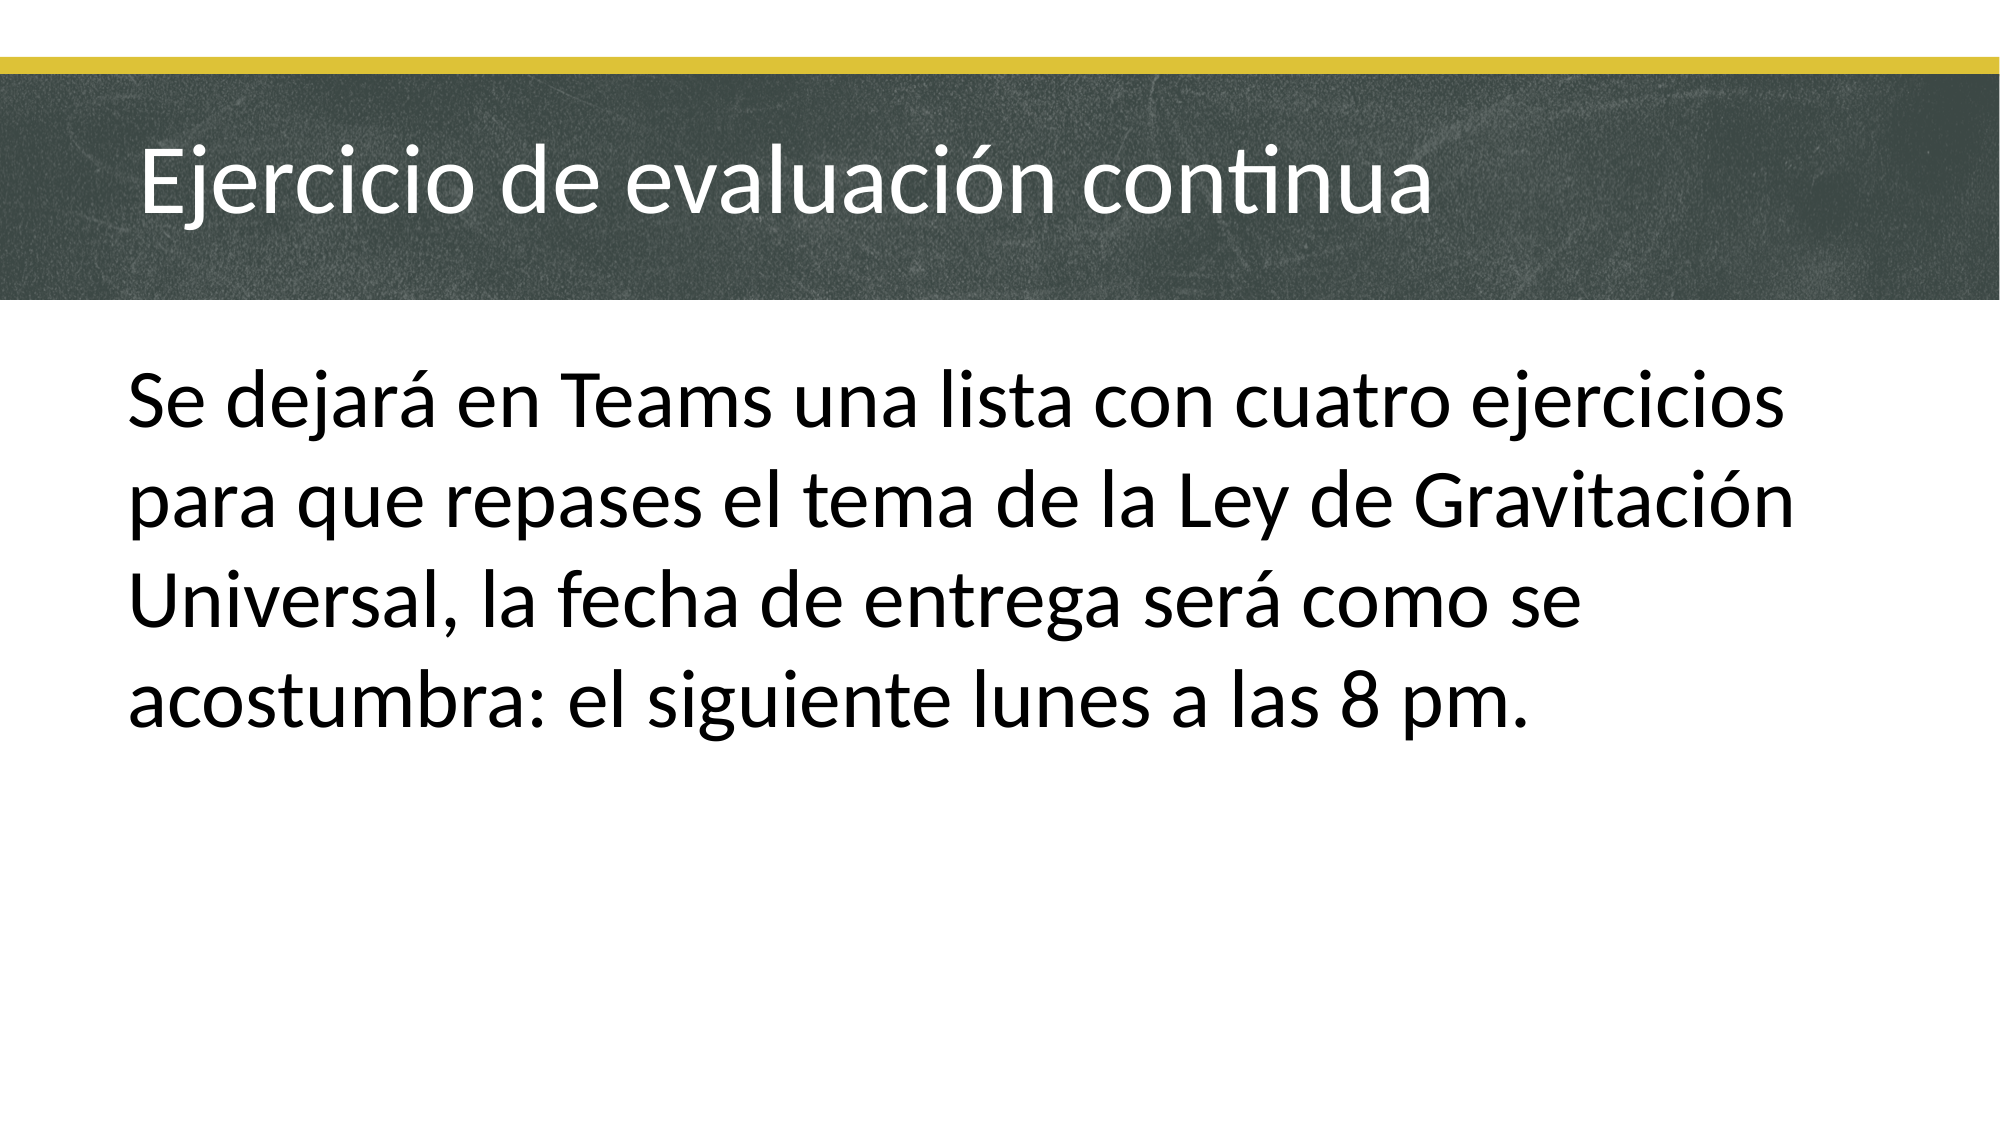

# Ejercicio de evaluación continua
Se dejará en Teams una lista con cuatro ejercicios para que repases el tema de la Ley de Gravitación Universal, la fecha de entrega será como se acostumbra: el siguiente lunes a las 8 pm.